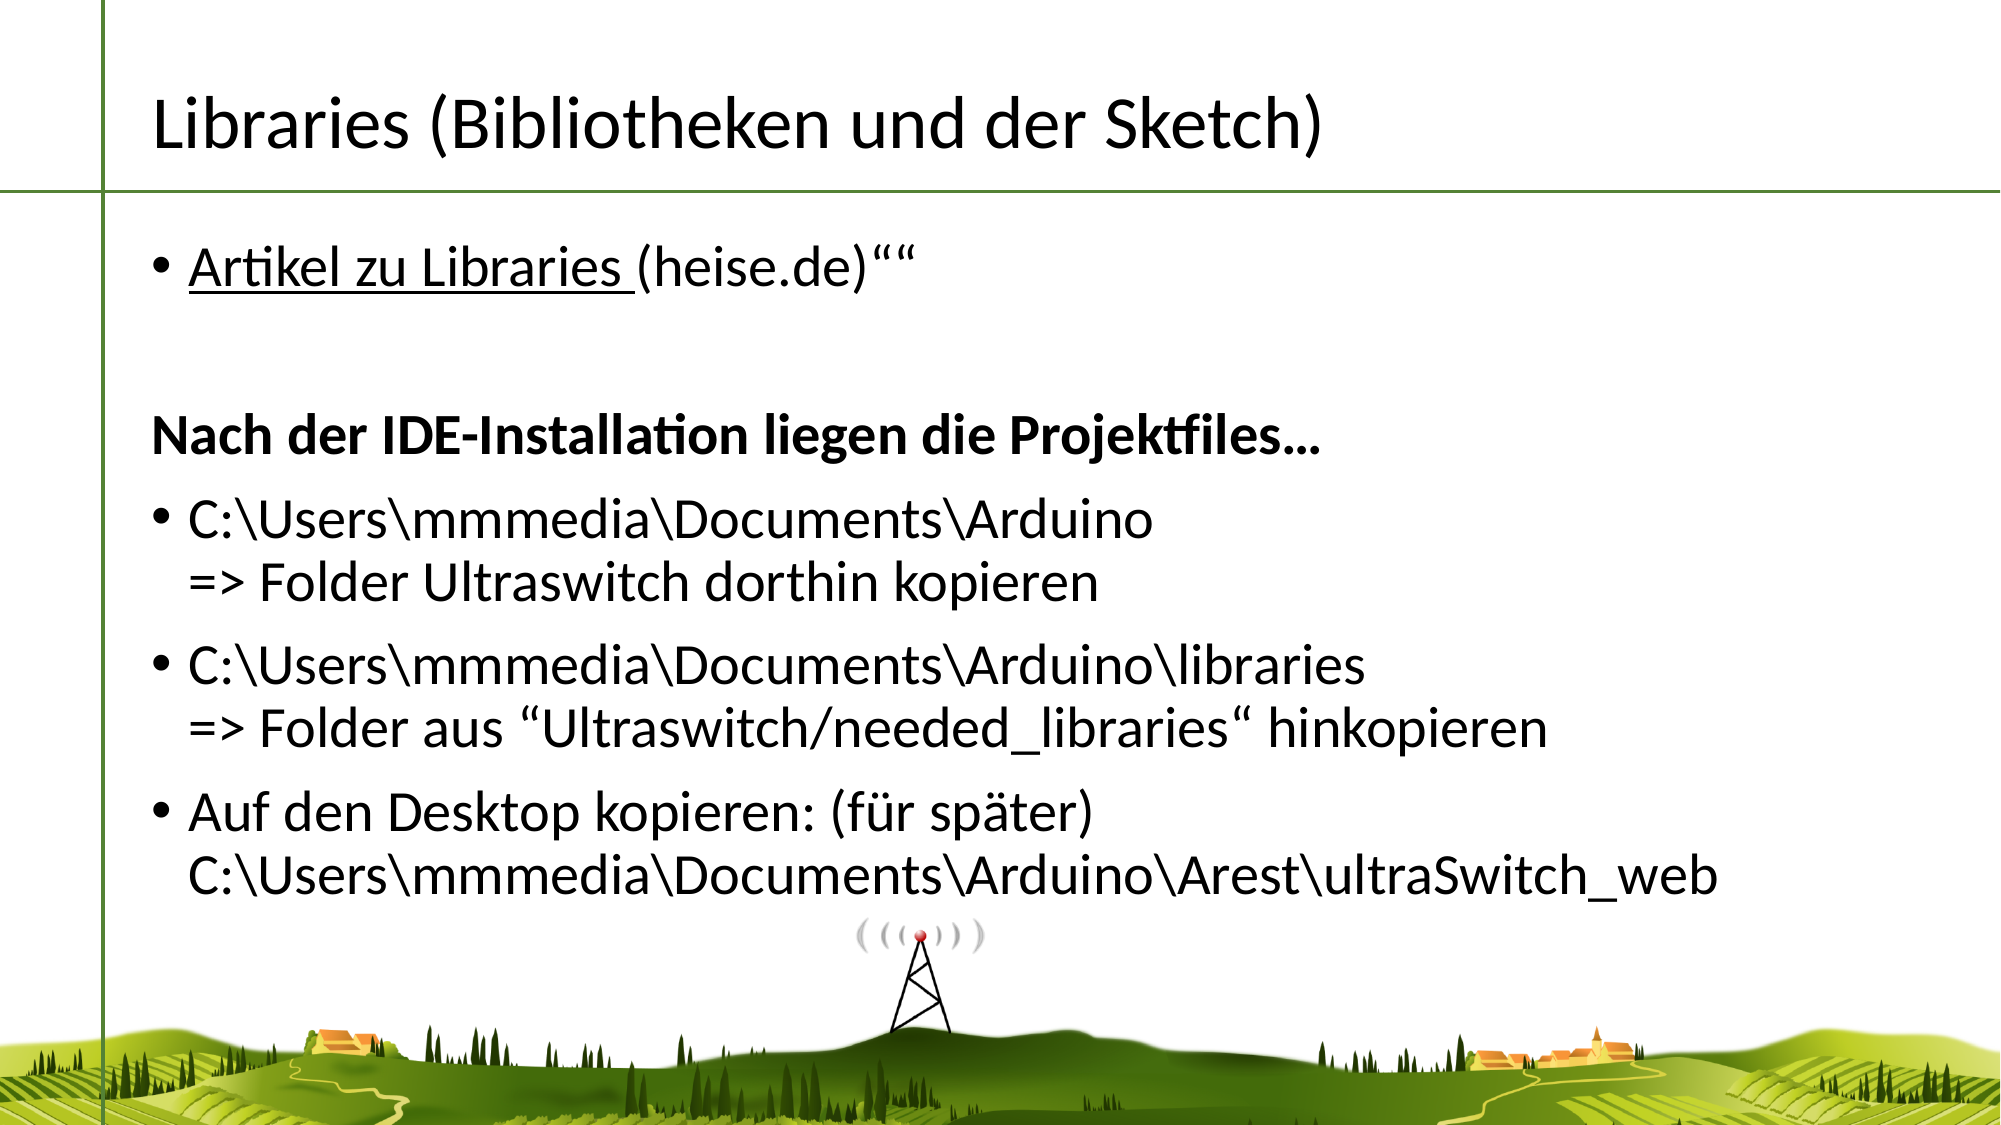

# Libraries (Bibliotheken und der Sketch)
Artikel zu Libraries (heise.de)““

Nach der IDE-Installation liegen die Projektfiles…
C:\Users\mmmedia\Documents\Arduino
=> Folder Ultraswitch dorthin kopieren
C:\Users\mmmedia\Documents\Arduino\libraries
=> Folder aus “Ultraswitch/needed_libraries“ hinkopieren
Auf den Desktop kopieren: (für später)
C:\Users\mmmedia\Documents\Arduino\Arest\ultraSwitch_web